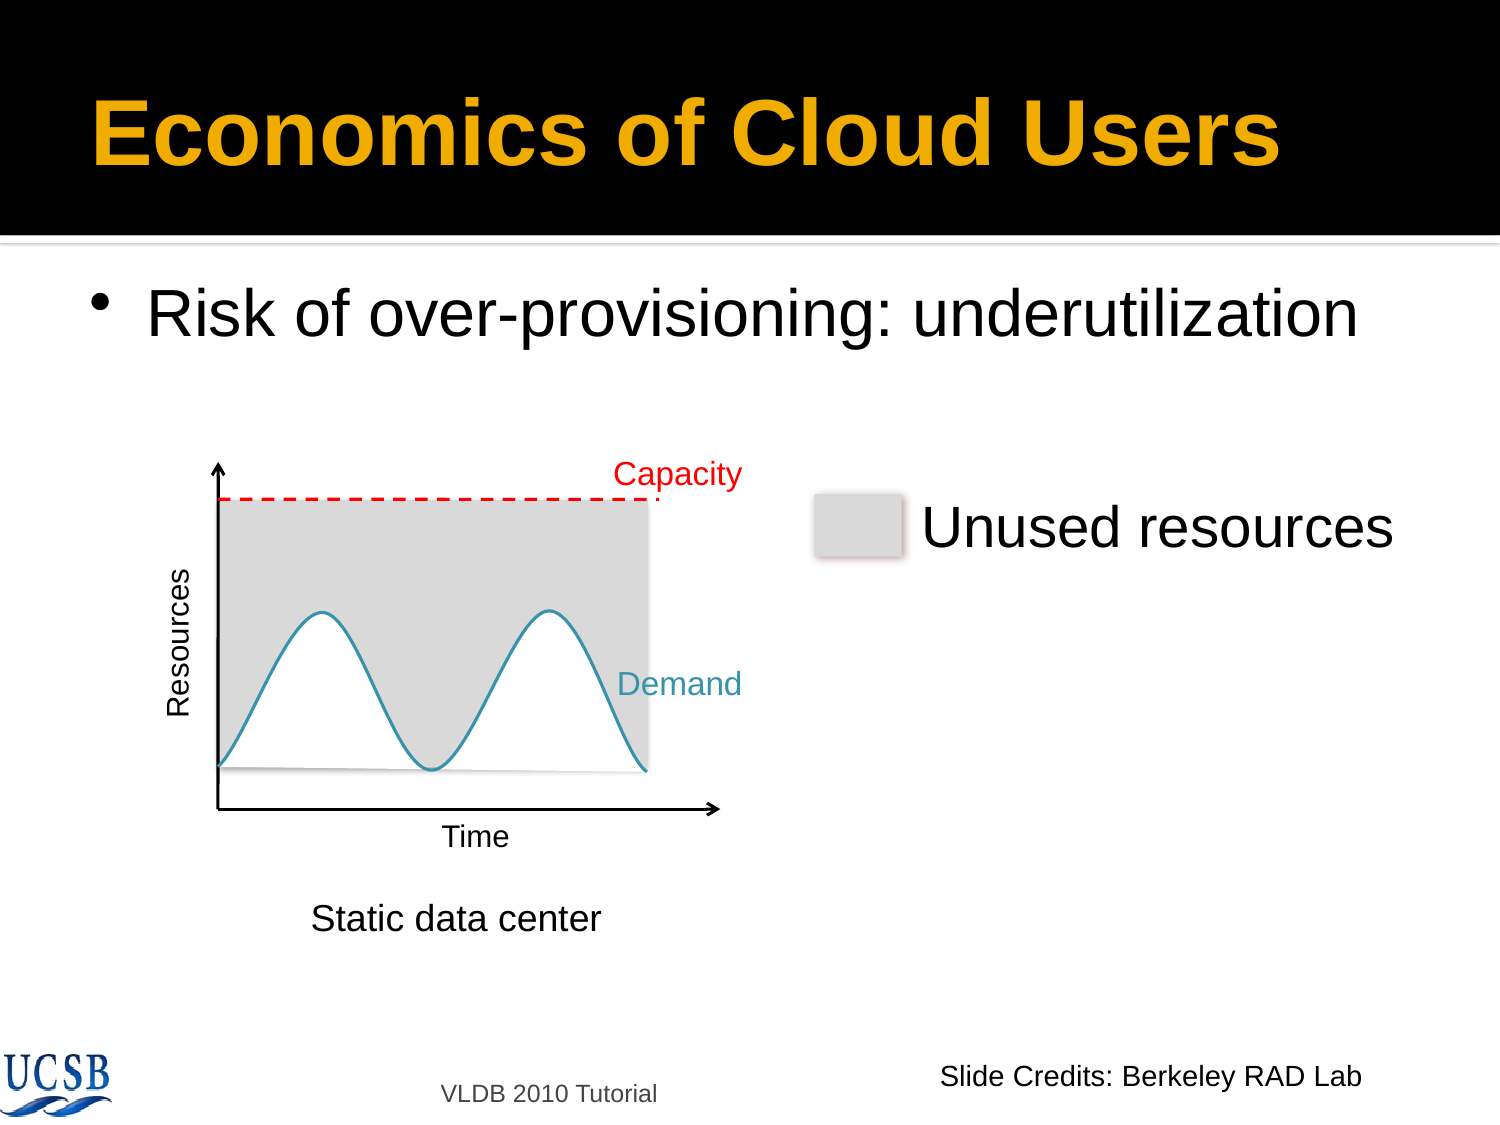

# Economics of Cloud Users
Risk of over-provisioning: underutilization
Capacity
Resources

Demand
Time
Unused resources

Static data center
Slide Credits: Berkeley RAD Lab
VLDB 2010 Tutorial